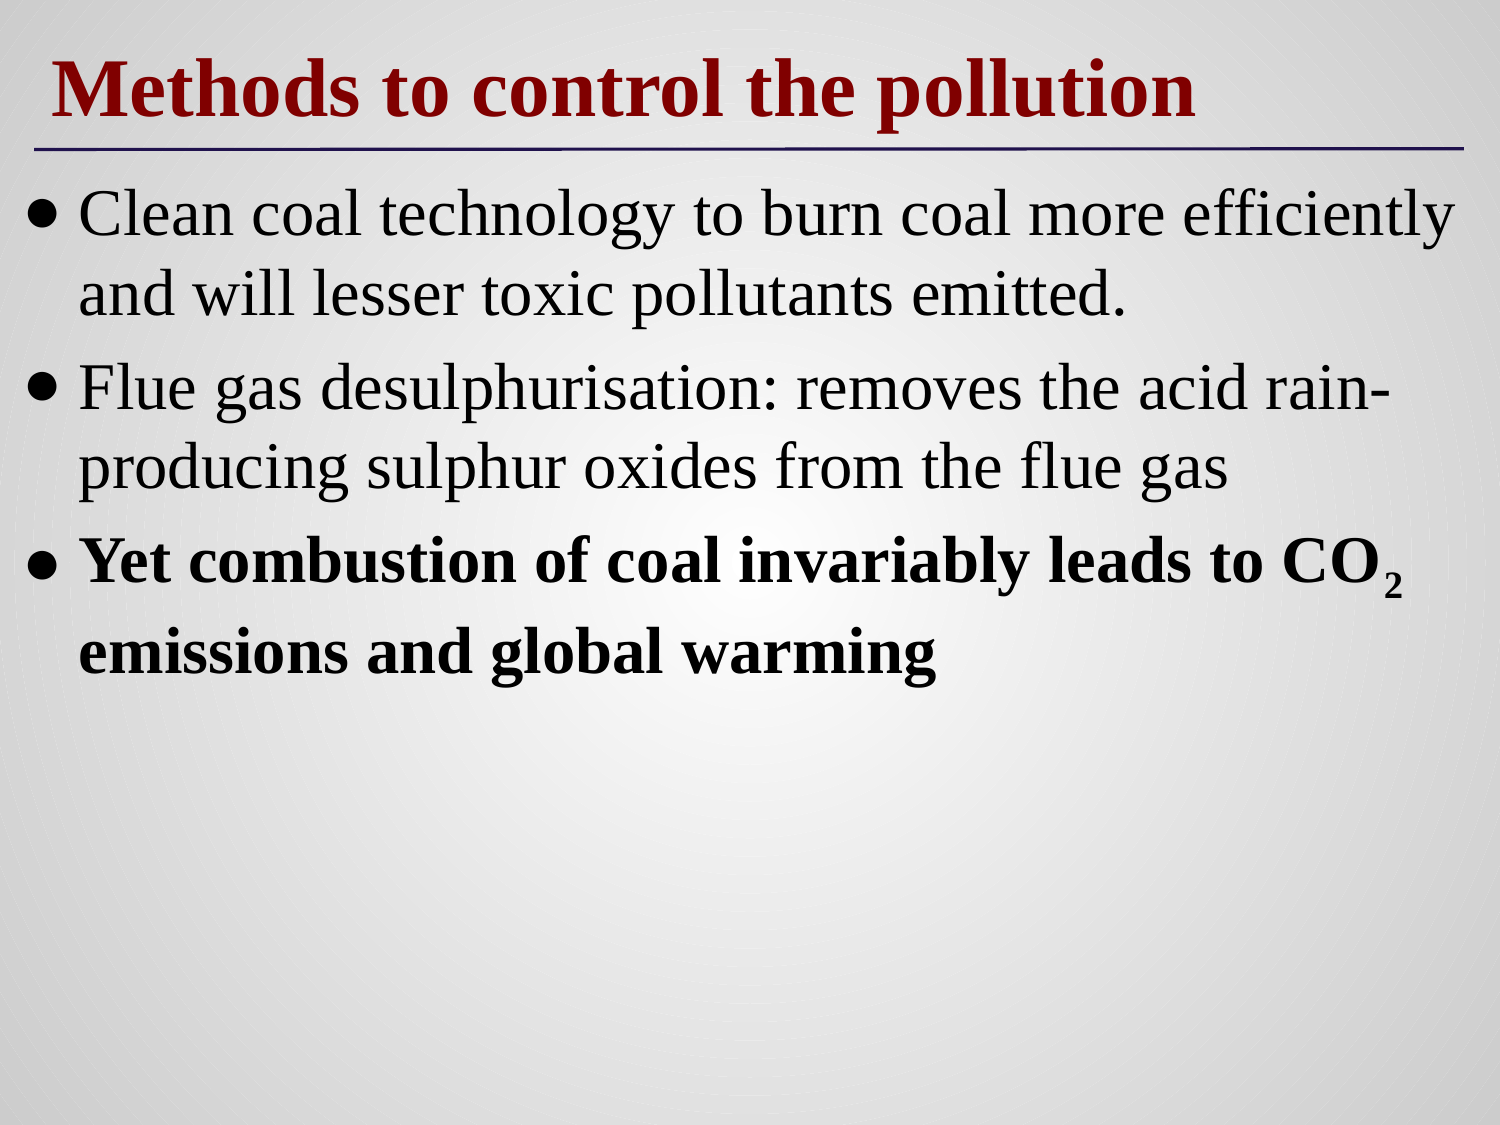

# Methods to control the pollution
Clean coal technology to burn coal more efficiently and will lesser toxic pollutants emitted.
Flue gas desulphurisation: removes the acid rain-producing sulphur oxides from the flue gas
Yet combustion of coal invariably leads to CO2 emissions and global warming